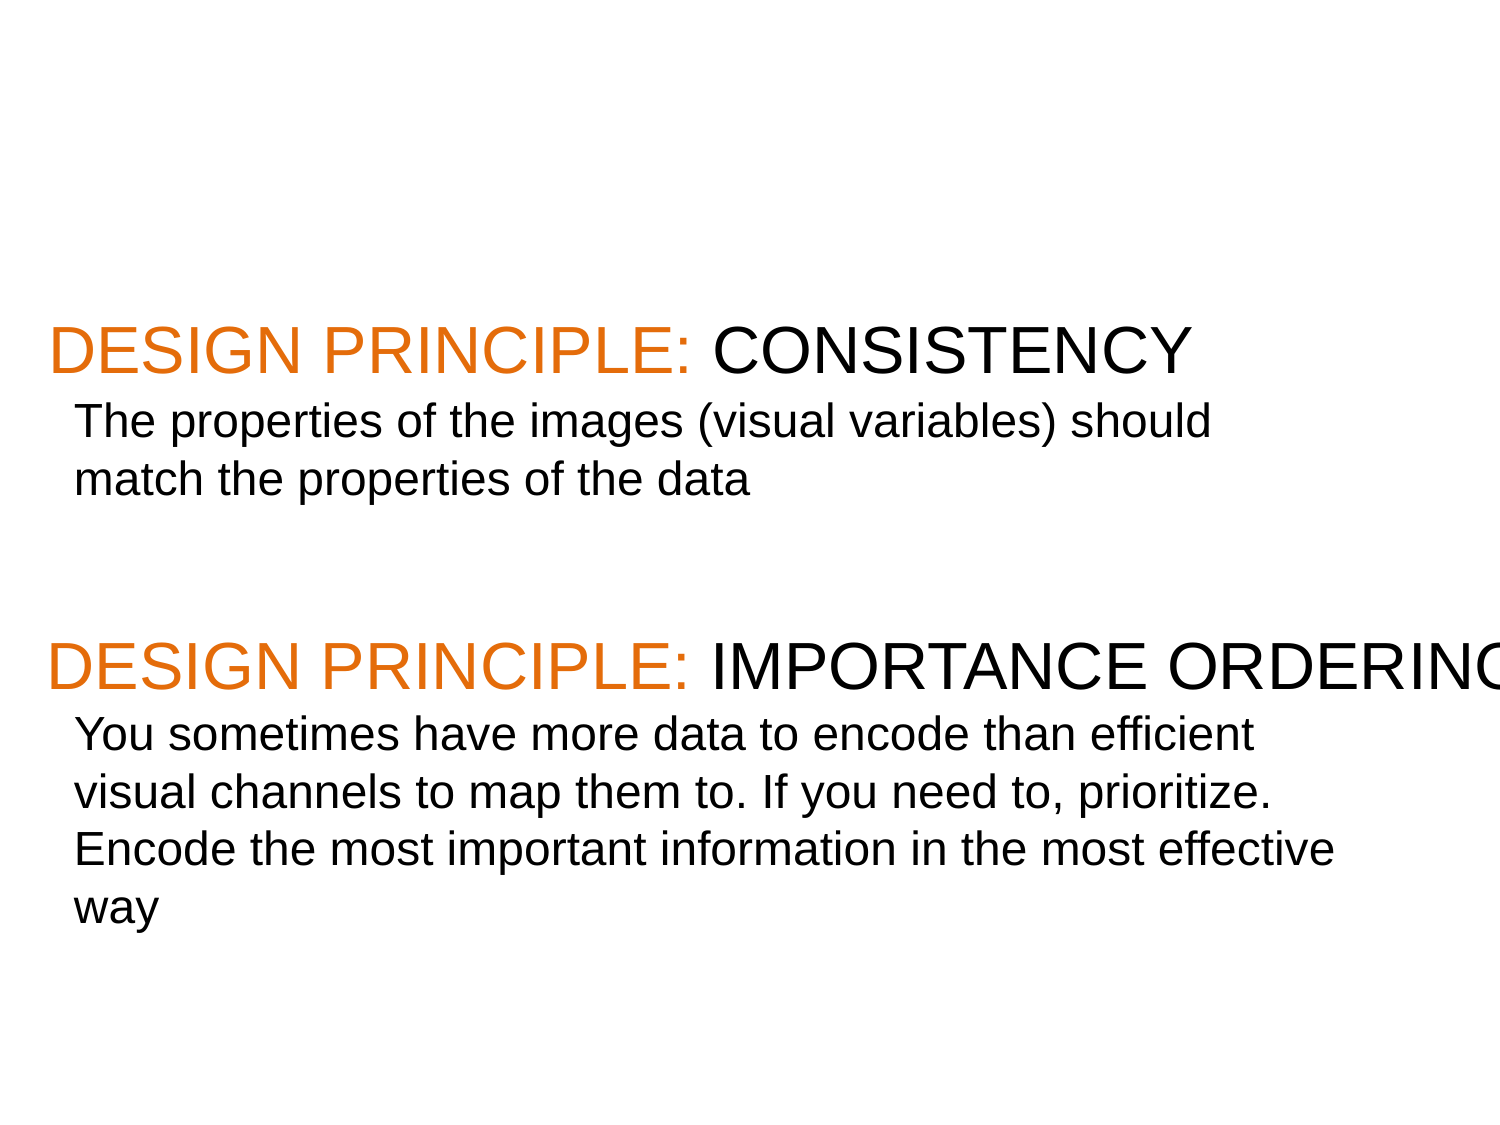

DESIGN PRINCIPLE: CONSISTENCY
The properties of the images (visual variables) should match the properties of the data
DESIGN PRINCIPLE: IMPORTANCE ORDERING
You sometimes have more data to encode than efficient visual channels to map them to. If you need to, prioritize. Encode the most important information in the most effective way